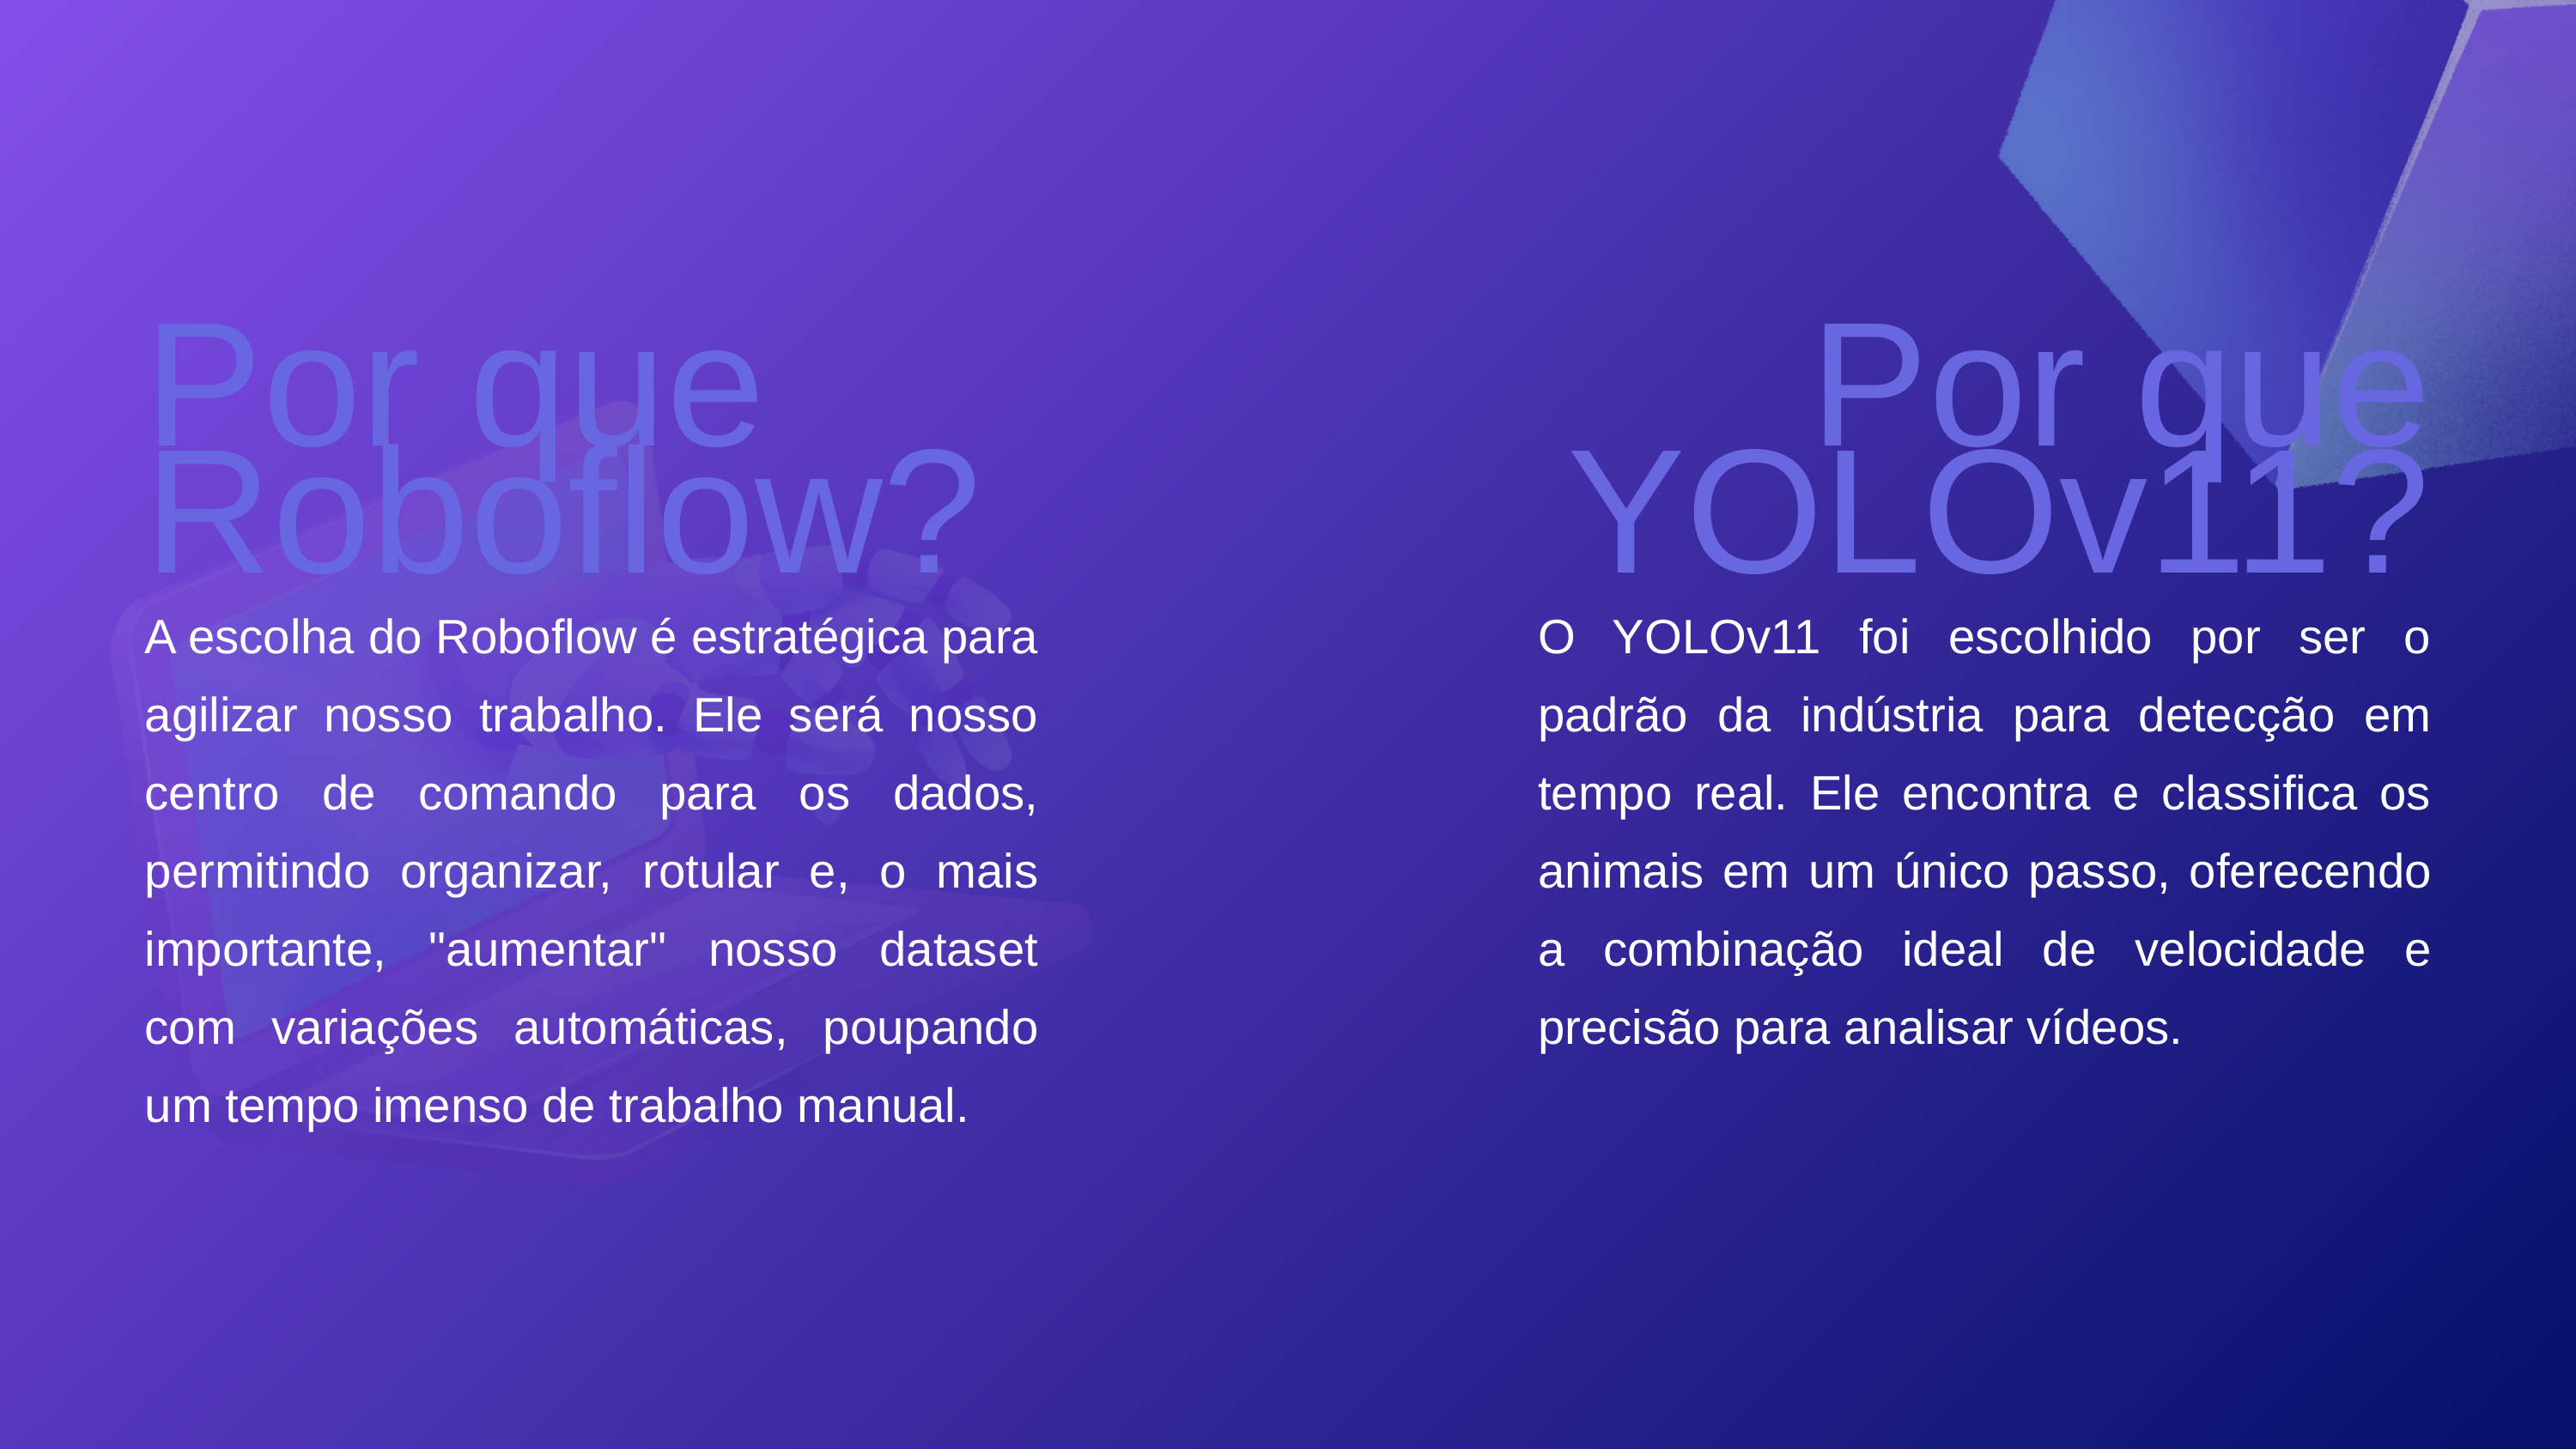

Por que Roboflow?
Por que YOLOv11?

A escolha do Roboflow é estratégica para agilizar nosso trabalho. Ele será nosso centro de comando para os dados, permitindo organizar, rotular e, o mais importante, "aumentar" nosso dataset com variações automáticas, poupando um tempo imenso de trabalho manual.
O YOLOv11 foi escolhido por ser o padrão da indústria para detecção em tempo real. Ele encontra e classifica os animais em um único passo, oferecendo a combinação ideal de velocidade e precisão para analisar vídeos.